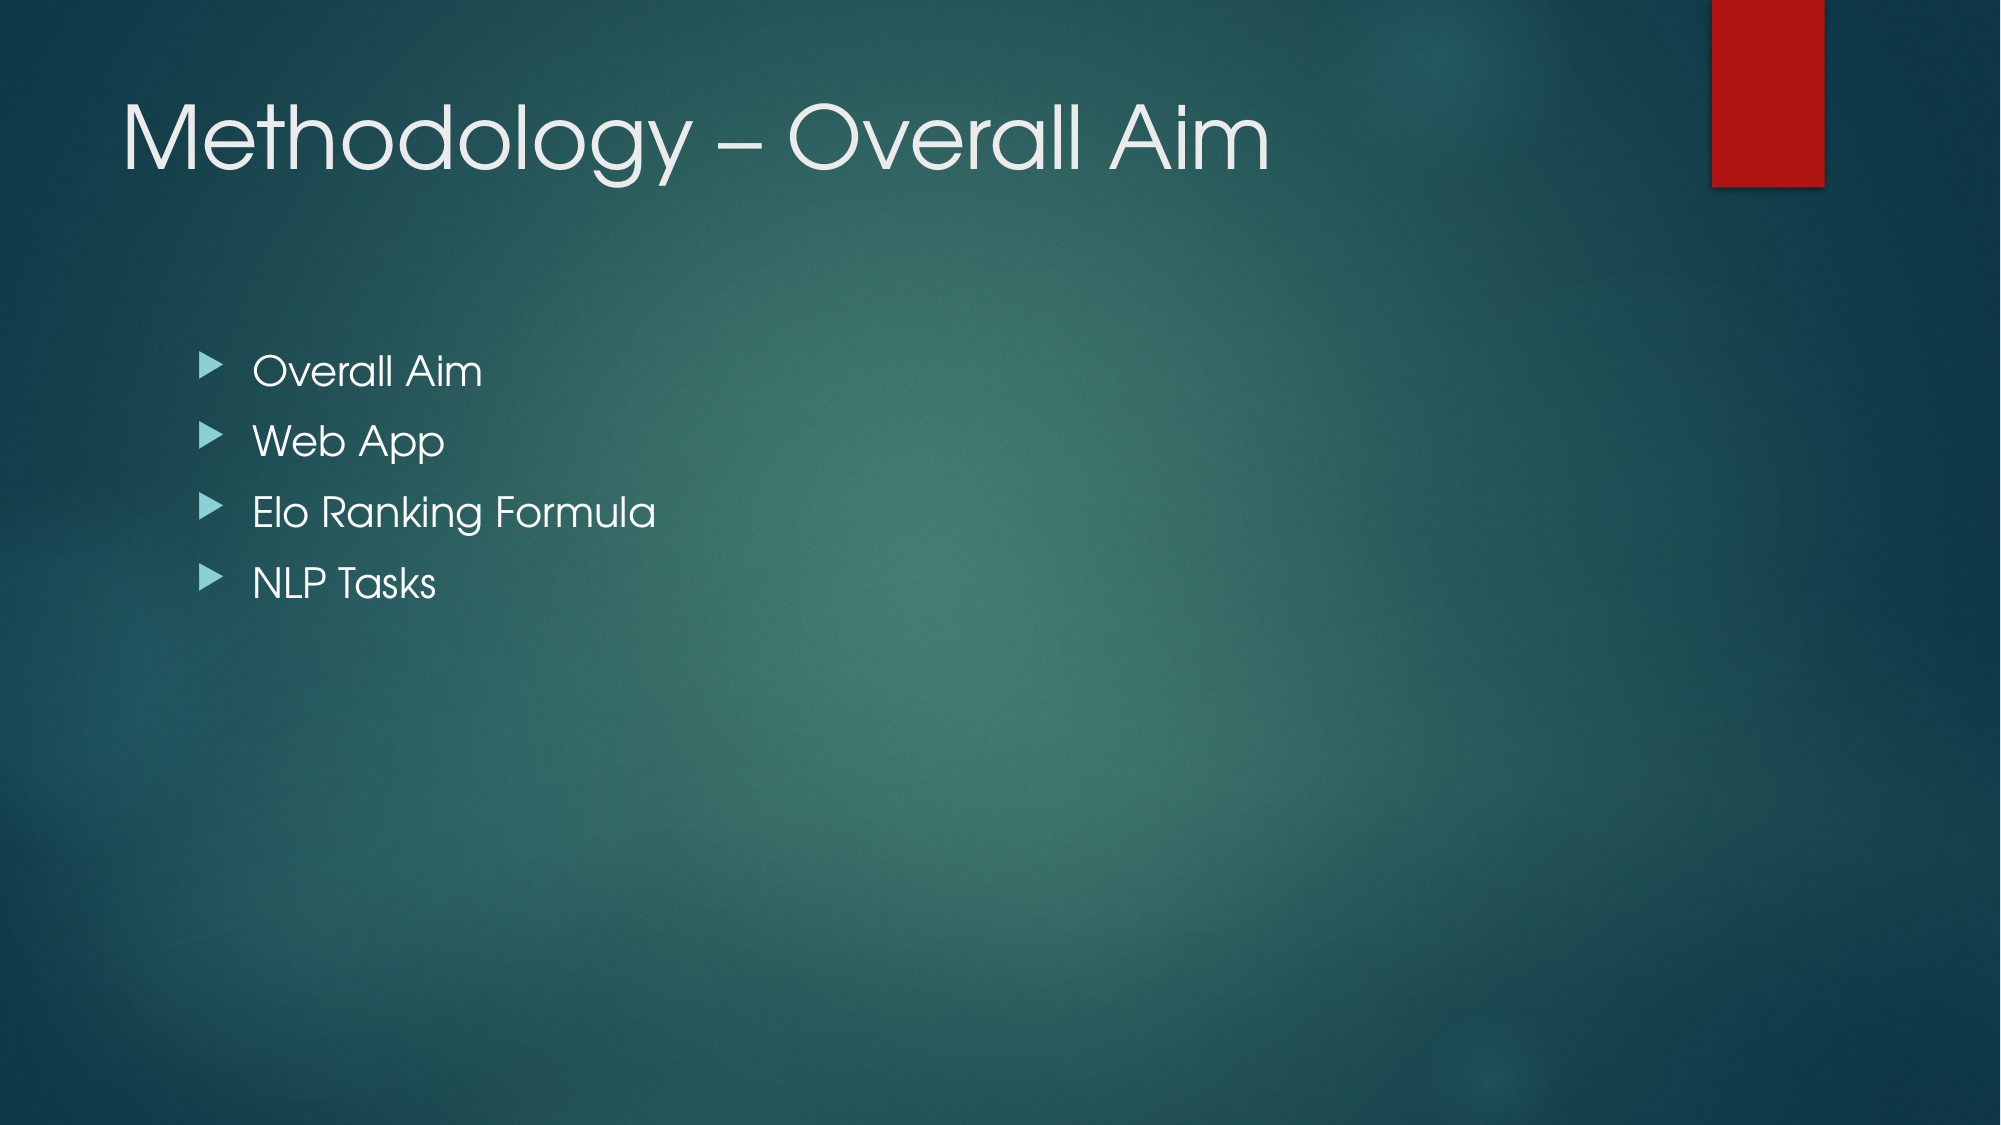

# Methodology – Overall Aim
Overall Aim
Web App
Elo Ranking Formula
NLP Tasks